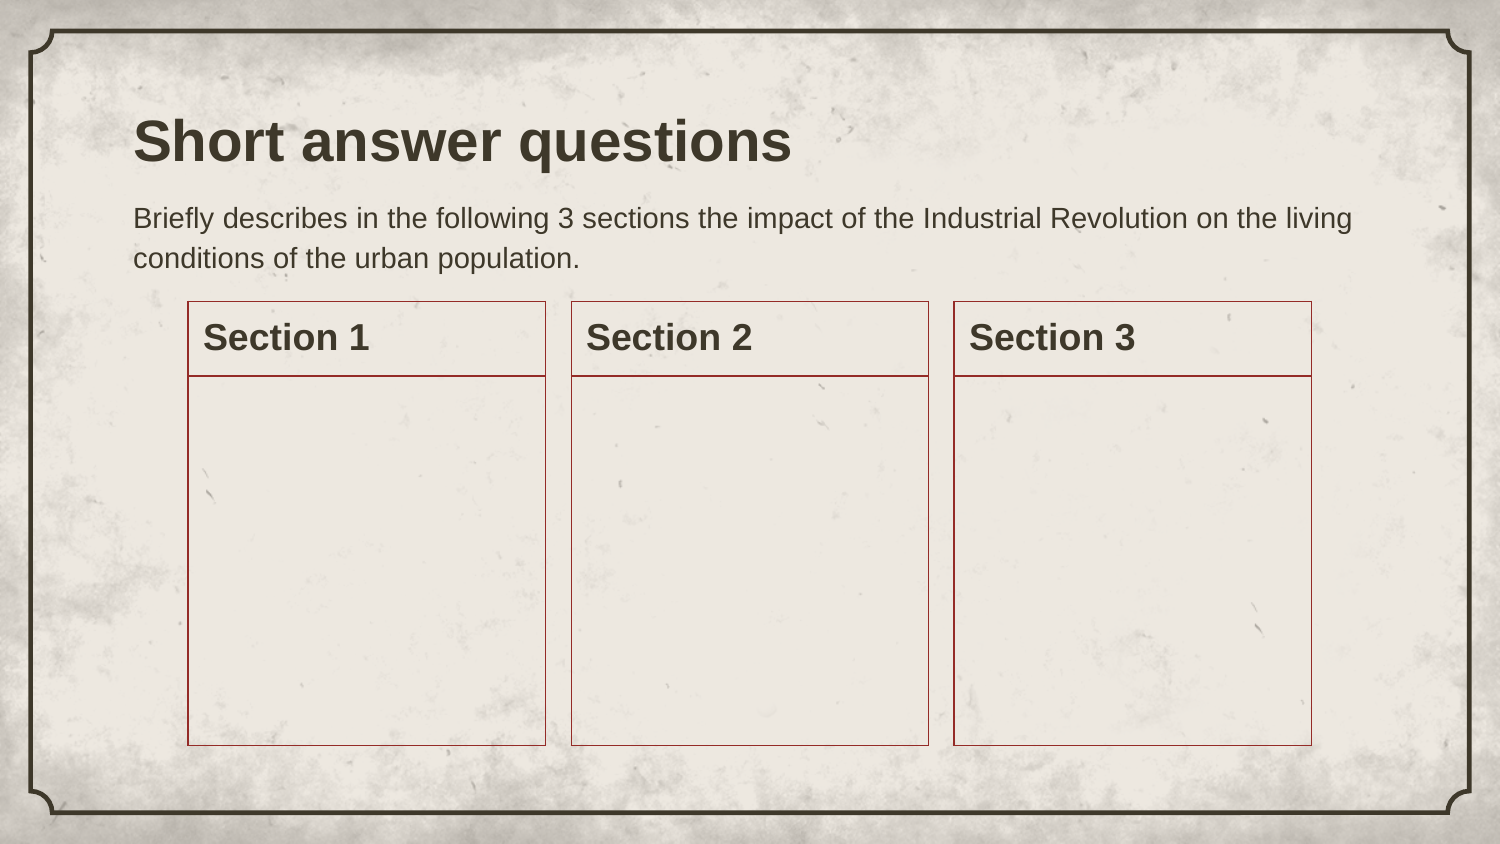

# Short answer questions
Briefly describes in the following 3 sections the impact of the Industrial Revolution on the living conditions of the urban population.
| Section 1 |
| --- |
|  |
| Section 2 |
| --- |
|  |
| Section 3 |
| --- |
|  |